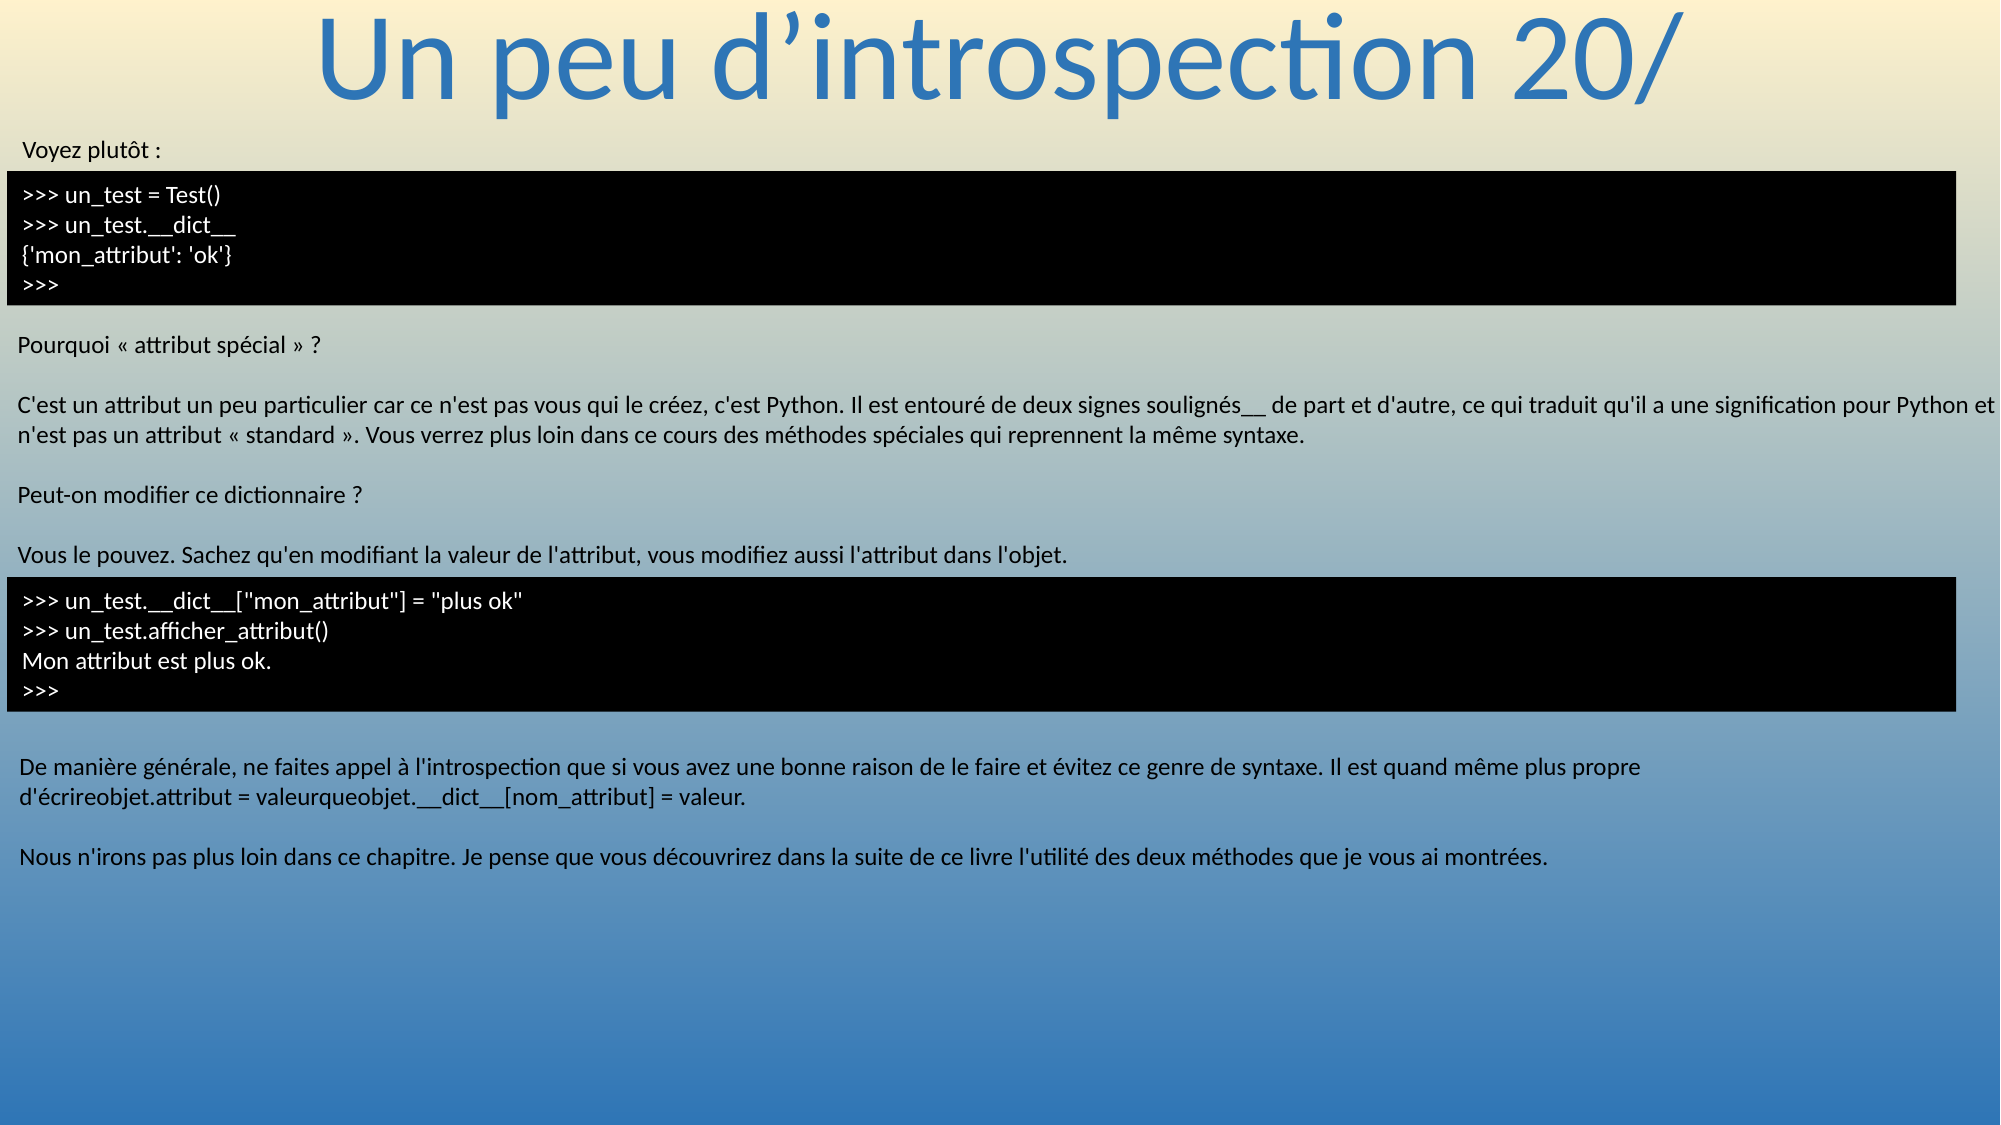

# Un peu d’introspection 20/
Voyez plutôt :
>>> un_test = Test()
>>> un_test.__dict__
{'mon_attribut': 'ok'}
>>>
Pourquoi « attribut spécial » ?

C'est un attribut un peu particulier car ce n'est pas vous qui le créez, c'est Python. Il est entouré de deux signes soulignés__ de part et d'autre, ce qui traduit qu'il a une signification pour Python et
n'est pas un attribut « standard ». Vous verrez plus loin dans ce cours des méthodes spéciales qui reprennent la même syntaxe.

Peut-on modifier ce dictionnaire ?

Vous le pouvez. Sachez qu'en modifiant la valeur de l'attribut, vous modifiez aussi l'attribut dans l'objet.
>>> un_test.__dict__["mon_attribut"] = "plus ok"
>>> un_test.afficher_attribut()
Mon attribut est plus ok.
>>>
De manière générale, ne faites appel à l'introspection que si vous avez une bonne raison de le faire et évitez ce genre de syntaxe. Il est quand même plus propre
d'écrireobjet.attribut = valeurqueobjet.__dict__[nom_attribut] = valeur.

Nous n'irons pas plus loin dans ce chapitre. Je pense que vous découvrirez dans la suite de ce livre l'utilité des deux méthodes que je vous ai montrées.

328